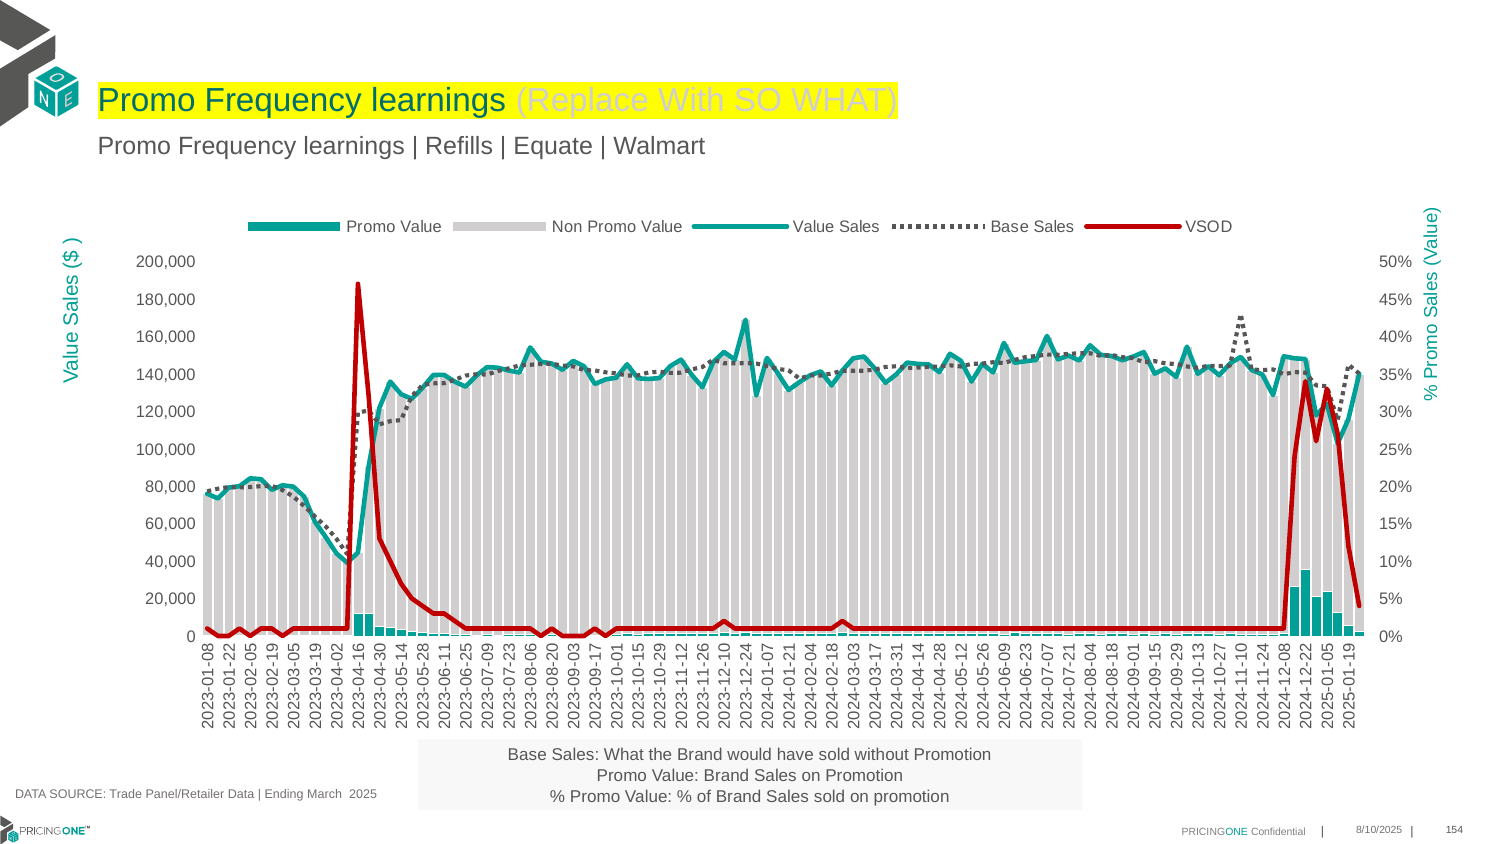

# Promo Frequency learnings (Replace With SO WHAT)
Promo Frequency learnings | Refills | Equate | Walmart

### Chart

| Category | Promo Value | Non Promo Value | Value Sales | Base Sales | VSOD |
|---|---|---|---|---|---|
| 44934 | 389.0 | 75541.0 | 75930.0 | 77236.0 | 0.01 |
| 44941 | 284.0 | 73109.0 | 73393.0 | 78613.0 | 0.0 |
| 44948 | 294.0 | 79011.0 | 79305.0 | 79533.0 | 0.0 |
| 44955 | 315.0 | 79625.0 | 79940.0 | 79318.0 | 0.01 |
| 44962 | 310.0 | 83840.0 | 84150.0 | 79529.0 | 0.0 |
| 44969 | 279.0 | 83439.0 | 83718.0 | 79982.0 | 0.01 |
| 44976 | 329.0 | 77686.0 | 78015.0 | 80177.0 | 0.01 |
| 44983 | 177.0 | 80295.0 | 80472.0 | 77830.0 | 0.0 |
| 44990 | 594.0 | 79128.0 | 79722.0 | 74415.0 | 0.01 |
| 44997 | 432.0 | 74010.0 | 74442.0 | 69380.0 | 0.01 |
| 45004 | 339.0 | 60685.0 | 61024.0 | 63798.0 | 0.01 |
| 45011 | 401.0 | 52449.0 | 52850.0 | 58533.0 | 0.01 |
| 45018 | 281.0 | 43830.0 | 44111.0 | 51911.0 | 0.01 |
| 45025 | 150.0 | 38930.0 | 39080.0 | 43709.0 | 0.01 |
| 45032 | 12324.0 | 32205.0 | 44529.0 | 119253.0 | 0.47 |
| 45039 | 11892.0 | 78882.0 | 90774.0 | 120425.0 | 0.32 |
| 45046 | 5416.0 | 116390.0 | 121806.0 | 112969.0 | 0.13 |
| 45053 | 4549.0 | 131281.0 | 135830.0 | 114694.0 | 0.1 |
| 45060 | 3435.0 | 125683.0 | 129118.0 | 115231.0 | 0.07 |
| 45067 | 2370.0 | 124214.0 | 126584.0 | 128001.0 | 0.05 |
| 45074 | 1967.0 | 130499.0 | 132466.0 | 133962.0 | 0.04 |
| 45081 | 1286.0 | 138041.0 | 139327.0 | 134876.0 | 0.03 |
| 45088 | 1503.0 | 137895.0 | 139398.0 | 134948.0 | 0.03 |
| 45095 | 764.0 | 135001.0 | 135765.0 | 136783.0 | 0.02 |
| 45102 | 914.0 | 132195.0 | 133109.0 | 139015.0 | 0.01 |
| 45109 | 551.0 | 138434.0 | 138985.0 | 139693.0 | 0.01 |
| 45116 | 706.0 | 142842.0 | 143548.0 | 139584.0 | 0.01 |
| 45123 | 396.0 | 142814.0 | 143210.0 | 141480.0 | 0.01 |
| 45130 | 686.0 | 141082.0 | 141768.0 | 142873.0 | 0.01 |
| 45137 | 801.0 | 139856.0 | 140657.0 | 144414.0 | 0.01 |
| 45144 | 817.0 | 153242.0 | 154059.0 | 144787.0 | 0.01 |
| 45151 | 445.0 | 146006.0 | 146451.0 | 145203.0 | 0.0 |
| 45158 | 724.0 | 144727.0 | 145451.0 | 145308.0 | 0.01 |
| 45165 | 284.0 | 141814.0 | 142098.0 | 144386.0 | 0.0 |
| 45172 | 392.0 | 146481.0 | 146873.0 | 143921.0 | 0.0 |
| 45179 | 389.0 | 143629.0 | 144018.0 | 141901.0 | 0.0 |
| 45186 | 490.0 | 134037.0 | 134527.0 | 141762.0 | 0.01 |
| 45193 | 475.0 | 136491.0 | 136966.0 | 140782.0 | 0.0 |
| 45200 | 1147.0 | 136766.0 | 137913.0 | 140190.0 | 0.01 |
| 45207 | 1536.0 | 143508.0 | 145044.0 | 139074.0 | 0.01 |
| 45214 | 805.0 | 136763.0 | 137568.0 | 139117.0 | 0.01 |
| 45221 | 1397.0 | 135826.0 | 137223.0 | 140728.0 | 0.01 |
| 45228 | 1484.0 | 136202.0 | 137686.0 | 141065.0 | 0.01 |
| 45235 | 1448.0 | 142563.0 | 144011.0 | 140443.0 | 0.01 |
| 45242 | 1592.0 | 145925.0 | 147517.0 | 140585.0 | 0.01 |
| 45249 | 1657.0 | 137784.0 | 139441.0 | 142346.0 | 0.01 |
| 45256 | 1495.0 | 131322.0 | 132817.0 | 143572.0 | 0.01 |
| 45263 | 1632.0 | 144569.0 | 146201.0 | 147524.0 | 0.01 |
| 45270 | 1929.0 | 149716.0 | 151645.0 | 145560.0 | 0.02 |
| 45277 | 1583.0 | 145929.0 | 147512.0 | 145571.0 | 0.01 |
| 45284 | 1843.0 | 167007.0 | 168850.0 | 145662.0 | 0.01 |
| 45291 | 1235.0 | 127155.0 | 128390.0 | 145456.0 | 0.01 |
| 45298 | 1567.0 | 146873.0 | 148440.0 | 144107.0 | 0.01 |
| 45305 | 1579.0 | 138653.0 | 140232.0 | 142548.0 | 0.01 |
| 45312 | 1581.0 | 129754.0 | 131335.0 | 141814.0 | 0.01 |
| 45319 | 1543.0 | 133970.0 | 135513.0 | 137429.0 | 0.01 |
| 45326 | 1455.0 | 137724.0 | 139179.0 | 139100.0 | 0.01 |
| 45333 | 1623.0 | 139634.0 | 141257.0 | 139064.0 | 0.01 |
| 45340 | 1274.0 | 132481.0 | 133755.0 | 140142.0 | 0.01 |
| 45347 | 2000.0 | 139741.0 | 141741.0 | 141599.0 | 0.02 |
| 45354 | 1365.0 | 146875.0 | 148240.0 | 141576.0 | 0.01 |
| 45361 | 1410.0 | 147777.0 | 149187.0 | 141624.0 | 0.01 |
| 45368 | 1625.0 | 141202.0 | 142827.0 | 142162.0 | 0.01 |
| 45375 | 1408.0 | 133765.0 | 135173.0 | 143608.0 | 0.01 |
| 45382 | 1696.0 | 137958.0 | 139654.0 | 143990.0 | 0.01 |
| 45389 | 1535.0 | 144406.0 | 145941.0 | 143048.0 | 0.01 |
| 45396 | 1370.0 | 143878.0 | 145248.0 | 143267.0 | 0.01 |
| 45403 | 1463.0 | 143530.0 | 144993.0 | 143771.0 | 0.01 |
| 45410 | 1319.0 | 139539.0 | 140858.0 | 143803.0 | 0.01 |
| 45417 | 1452.0 | 149223.0 | 150675.0 | 144509.0 | 0.01 |
| 45424 | 1490.0 | 145439.0 | 146929.0 | 143862.0 | 0.01 |
| 45431 | 1199.0 | 134645.0 | 135844.0 | 145286.0 | 0.01 |
| 45438 | 1203.0 | 144115.0 | 145318.0 | 145455.0 | 0.01 |
| 45445 | 1177.0 | 139567.0 | 140744.0 | 146141.0 | 0.01 |
| 45452 | 1137.0 | 155323.0 | 156460.0 | 145740.0 | 0.01 |
| 45459 | 1835.0 | 144044.0 | 145879.0 | 147390.0 | 0.01 |
| 45466 | 1296.0 | 145392.0 | 146688.0 | 148888.0 | 0.01 |
| 45473 | 1411.0 | 145941.0 | 147352.0 | 149442.0 | 0.01 |
| 45480 | 1447.0 | 158709.0 | 160156.0 | 150239.0 | 0.01 |
| 45487 | 1500.0 | 146195.0 | 147695.0 | 150105.0 | 0.01 |
| 45494 | 951.0 | 148759.0 | 149710.0 | 150628.0 | 0.01 |
| 45501 | 1219.0 | 145861.0 | 147080.0 | 150945.0 | 0.01 |
| 45508 | 1331.0 | 153868.0 | 155199.0 | 150919.0 | 0.01 |
| 45515 | 1083.0 | 149007.0 | 150090.0 | 149537.0 | 0.01 |
| 45522 | 1311.0 | 148159.0 | 149470.0 | 150014.0 | 0.01 |
| 45529 | 1643.0 | 145554.0 | 147197.0 | 148860.0 | 0.01 |
| 45536 | 926.0 | 148235.0 | 149161.0 | 148304.0 | 0.01 |
| 45543 | 1415.0 | 150150.0 | 151565.0 | 146146.0 | 0.01 |
| 45550 | 1102.0 | 138945.0 | 140047.0 | 146735.0 | 0.01 |
| 45557 | 1283.0 | 141618.0 | 142901.0 | 145533.0 | 0.01 |
| 45564 | 1122.0 | 137152.0 | 138274.0 | 145148.0 | 0.01 |
| 45571 | 1195.0 | 153264.0 | 154459.0 | 143910.0 | 0.01 |
| 45578 | 1247.0 | 138757.0 | 140004.0 | 143152.0 | 0.01 |
| 45585 | 1428.0 | 142579.0 | 144007.0 | 144240.0 | 0.01 |
| 45592 | 859.0 | 138356.0 | 139215.0 | 144099.0 | 0.01 |
| 45599 | 1199.0 | 144237.0 | 145436.0 | 144279.0 | 0.01 |
| 45606 | 1105.0 | 147883.0 | 148988.0 | 171892.0 | 0.01 |
| 45613 | 934.0 | 141091.0 | 142025.0 | 142249.0 | 0.01 |
| 45620 | 1117.0 | 138526.0 | 139643.0 | 141951.0 | 0.01 |
| 45627 | 896.0 | 127713.0 | 128609.0 | 142311.0 | 0.01 |
| 45634 | 1303.0 | 148015.0 | 149318.0 | 139745.0 | 0.01 |
| 45641 | 26539.0 | 121691.0 | 148230.0 | 140859.0 | 0.24 |
| 45648 | 35808.0 | 112070.0 | 147878.0 | 140635.0 | 0.34 |
| 45655 | 21400.0 | 96392.0 | 117792.0 | 133781.0 | 0.26 |
| 45662 | 23633.0 | 100237.0 | 123870.0 | 133302.0 | 0.33 |
| 45669 | 12372.0 | 90398.0 | 102770.0 | 115108.0 | 0.27 |
| 45676 | 5743.0 | 110044.0 | 115787.0 | 144871.0 | 0.12 |
| 45683 | 2600.0 | 137316.0 | 139916.0 | 140083.0 | 0.04 |
% Promo Sales (Value)
Value Sales ($ )
Base Sales: What the Brand would have sold without Promotion
Promo Value: Brand Sales on Promotion
% Promo Value: % of Brand Sales sold on promotion
DATA SOURCE: Trade Panel/Retailer Data | Ending March  2025

8/10/2025
154